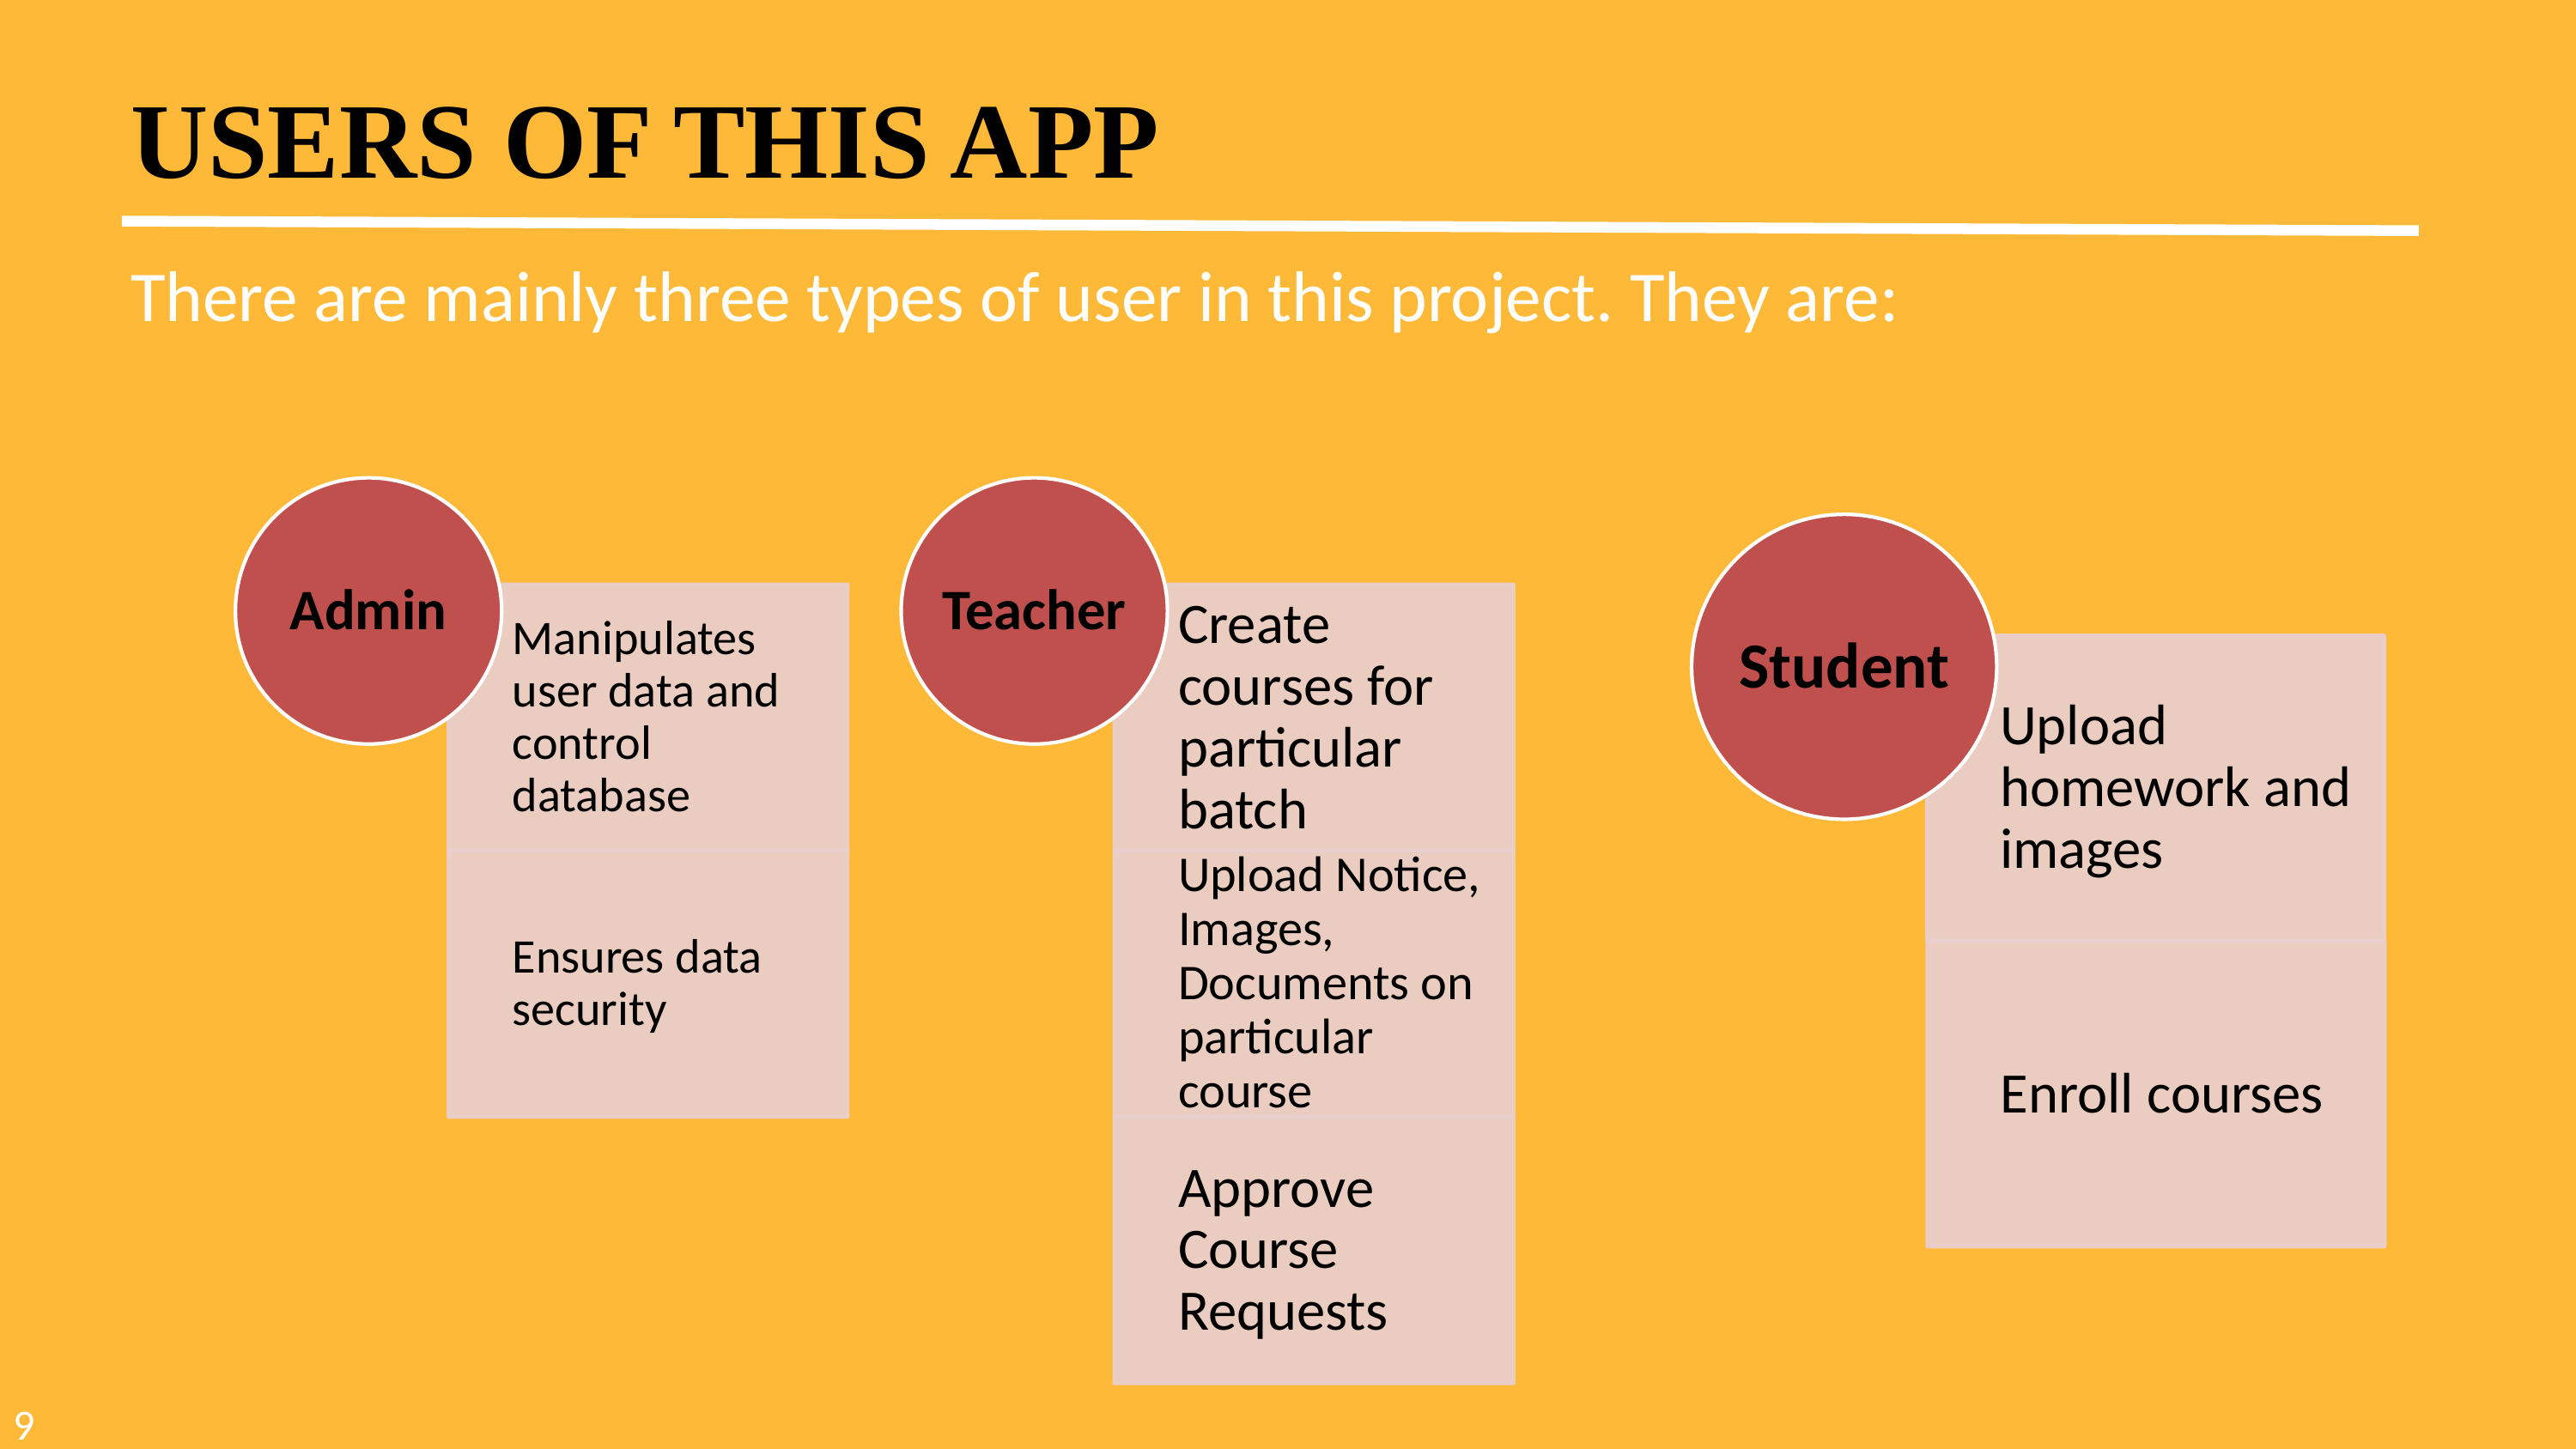

USERS OF THIS APP

There are mainly three types of user in this project. They are:

Manipulates user data and control database
Ensures data security
Admin
Create courses for particular batch
Upload Notice, Images, Documents on particular course
Approve Course Requests
Teacher
Upload homework and images
Enroll courses
Student
9